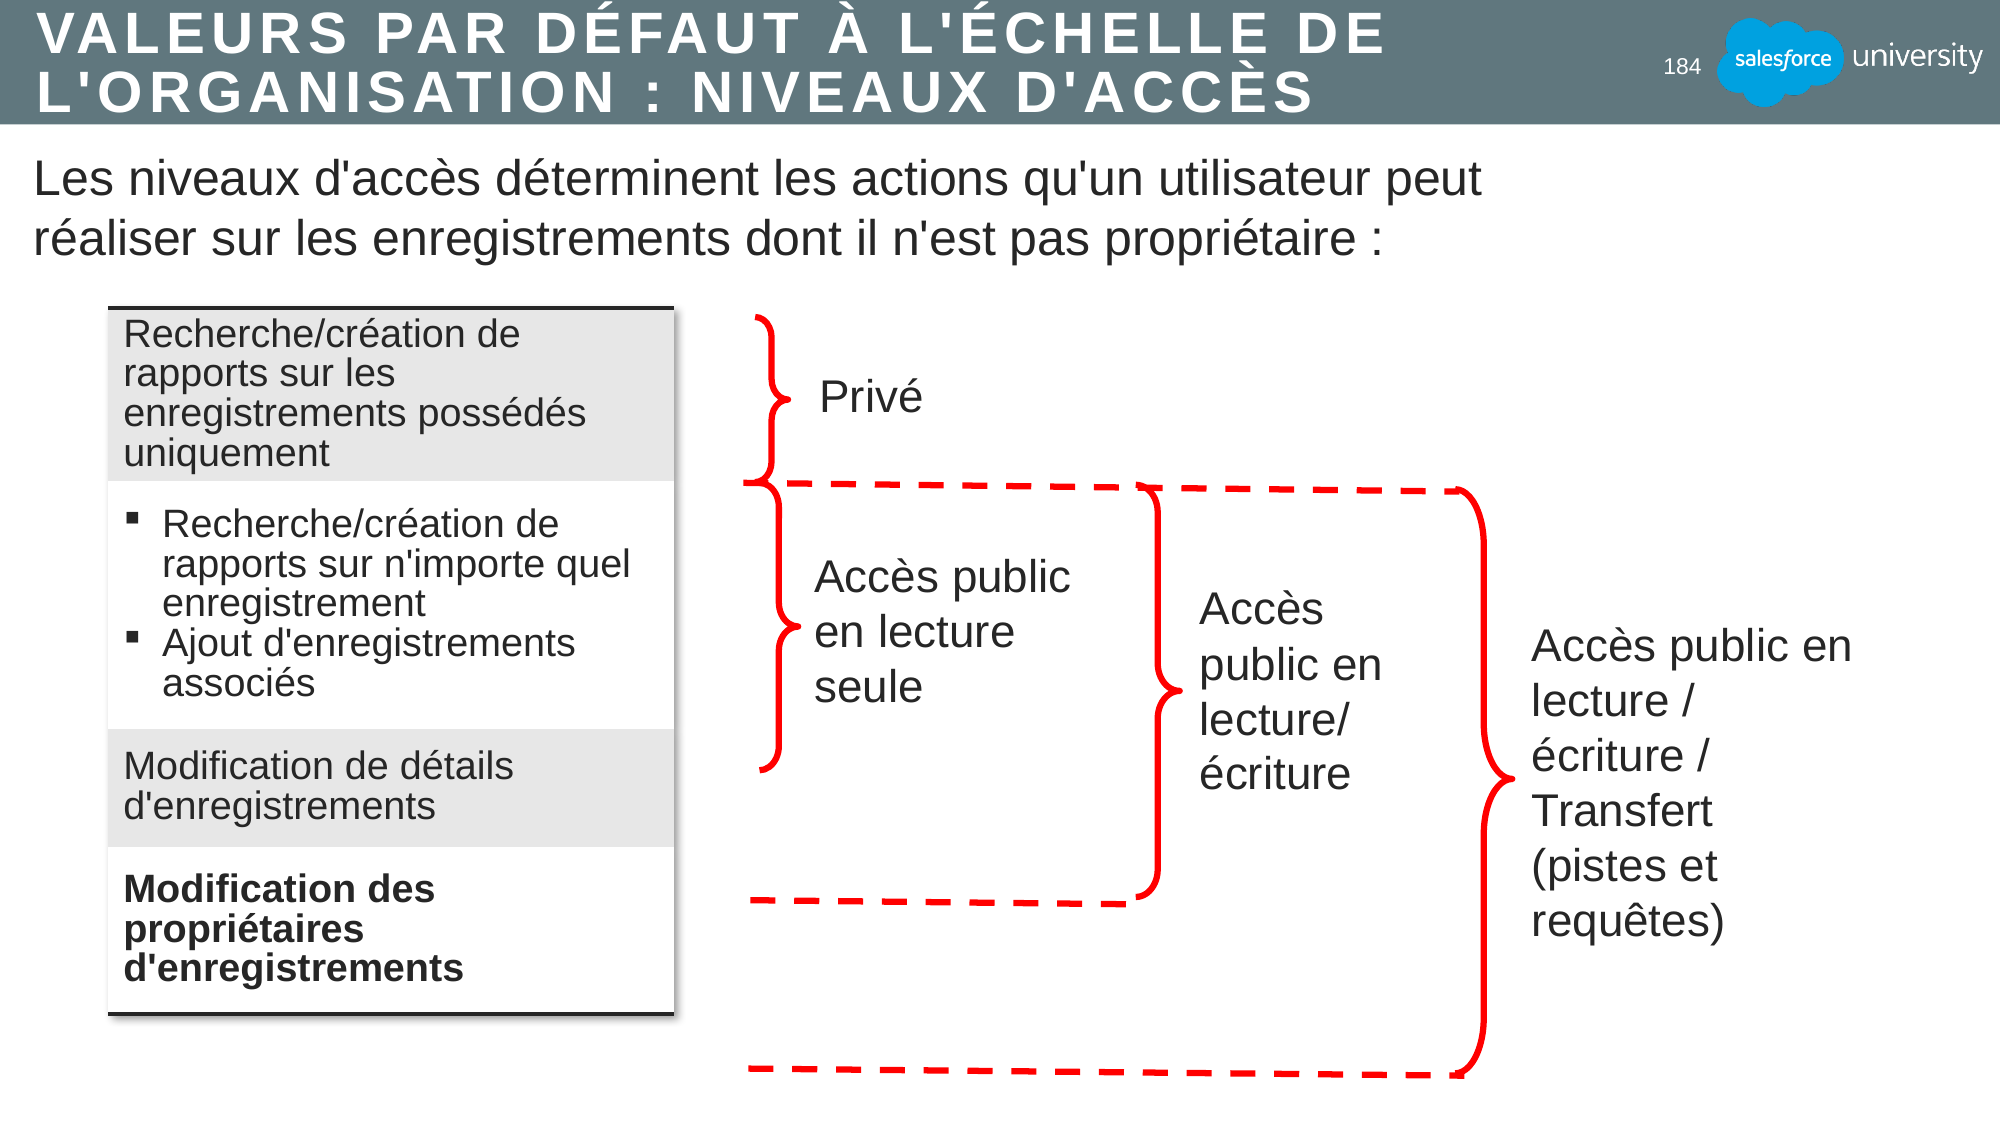

# Valeurs par défaut à l'échelle de l'organisation : Niveaux d'accès
184
Les niveaux d'accès déterminent les actions qu'un utilisateur peut réaliser sur les enregistrements dont il n'est pas propriétaire :
| Recherche/création de rapports sur les enregistrements possédés uniquement |
| --- |
| Recherche/création de rapports sur n'importe quel enregistrement Ajout d'enregistrements associés |
| Modification de détails d'enregistrements |
| Modification des propriétaires d'enregistrements |

Privé

Accès public en lecture / écriture / Transfert (pistes et requêtes)
Accès public en lecture seule
Accès public en lecture/
écriture